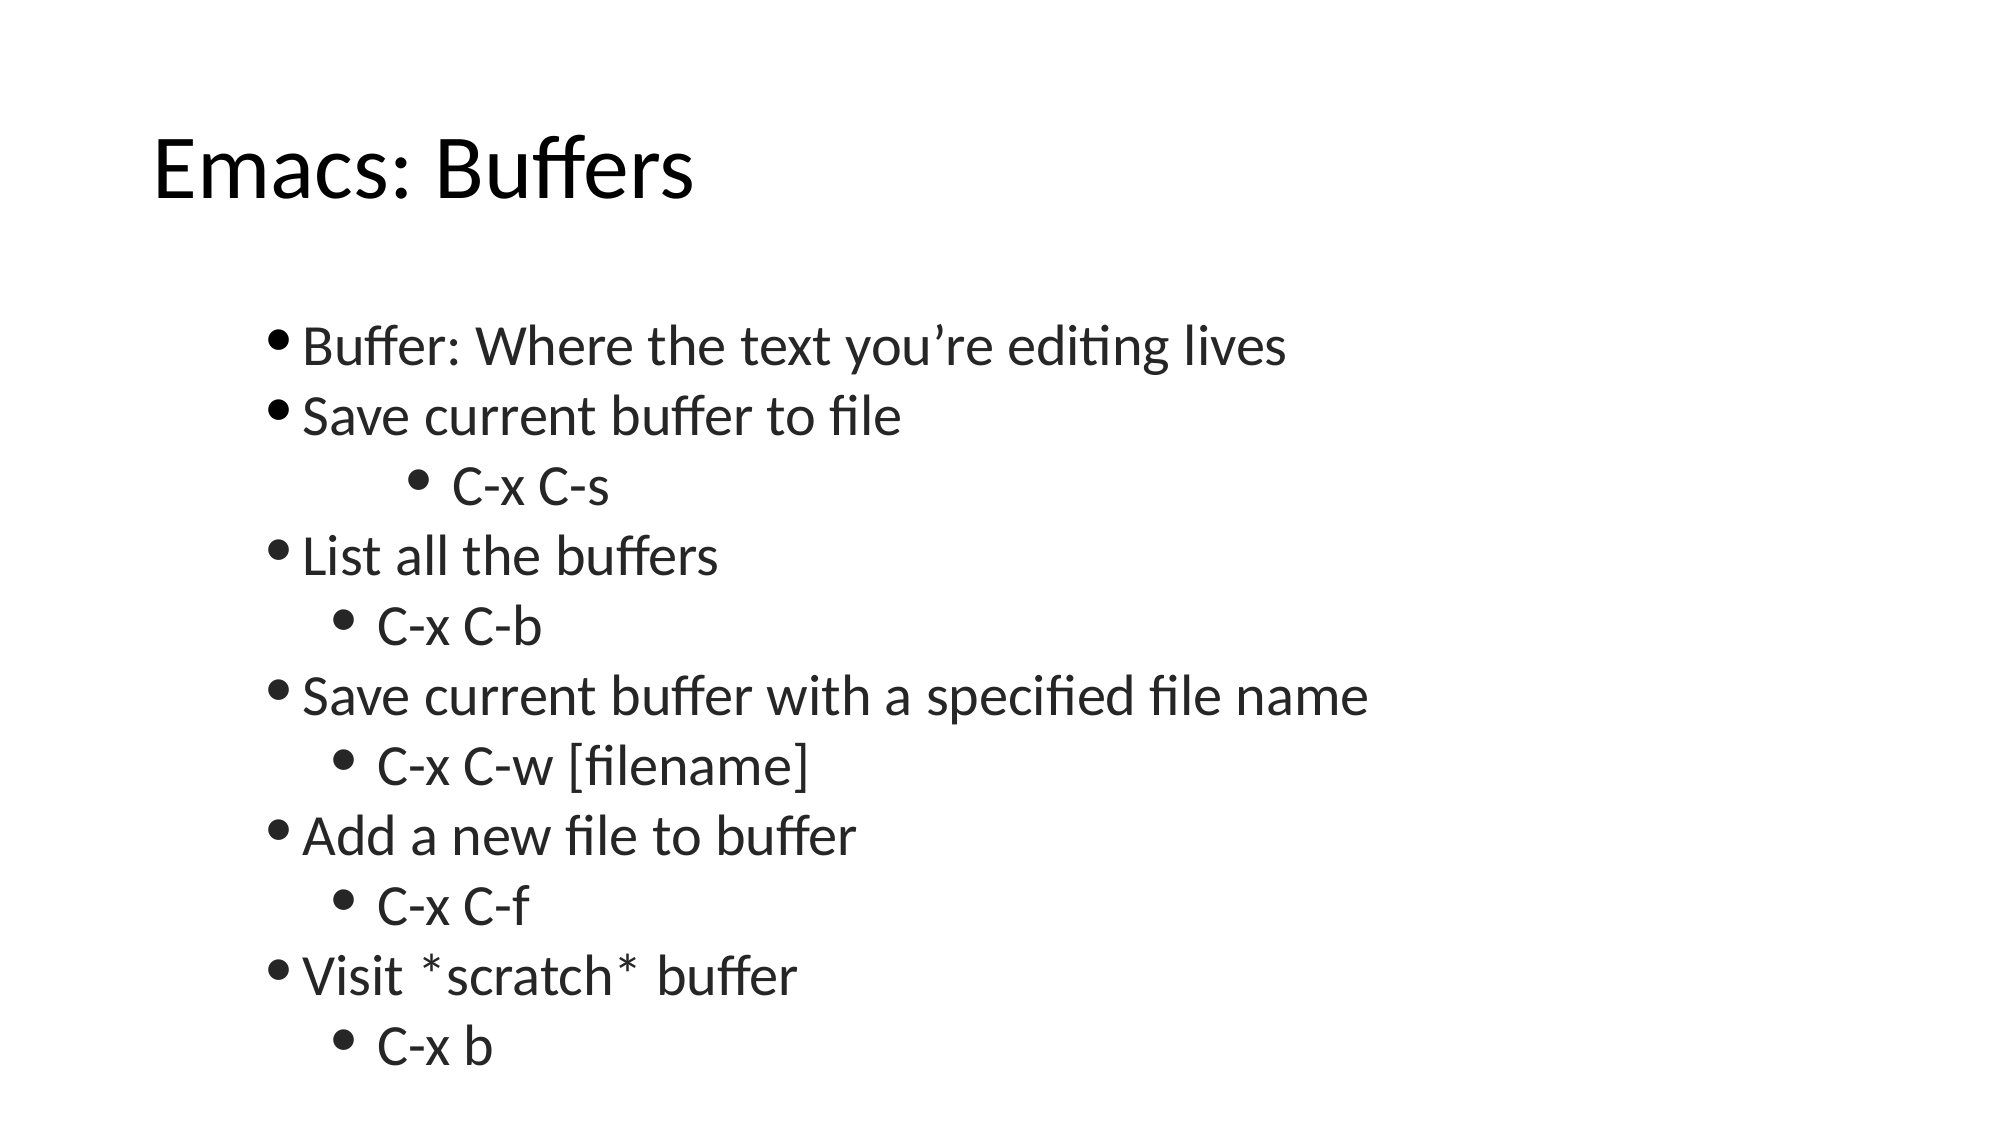

# Emacs: Buffers
Buffer: Where the text you’re editing lives
Save current buffer to file
C-x C-s
List all the buffers
C-x C-b
Save current buffer with a specified file name
C-x C-w [filename]
Add a new file to buffer
C-x C-f
Visit *scratch* buffer
C-x b